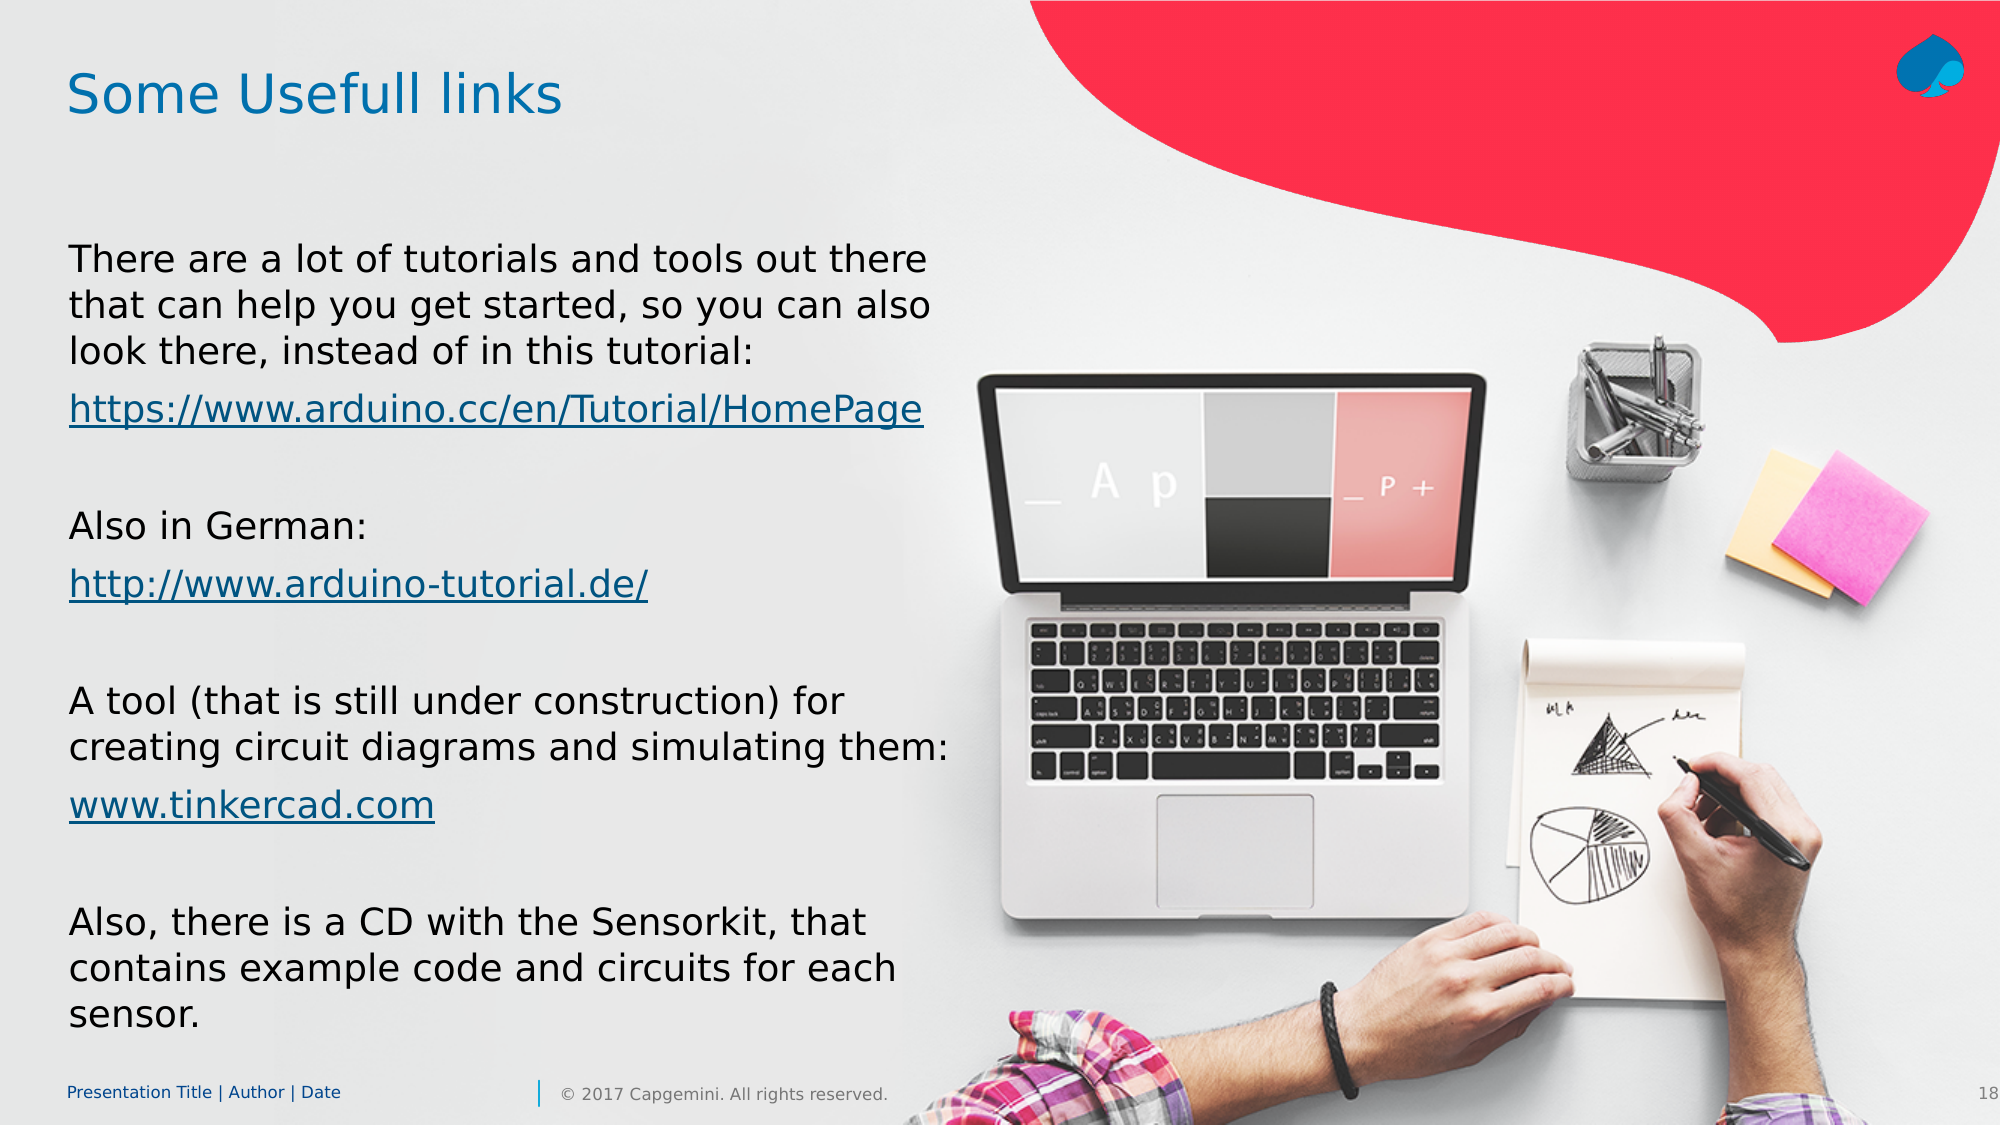

# Some Usefull links
There are a lot of tutorials and tools out there that can help you get started, so you can also look there, instead of in this tutorial:
https://www.arduino.cc/en/Tutorial/HomePage

Also in German:
http://www.arduino-tutorial.de/

A tool (that is still under construction) for creating circuit diagrams and simulating them:
www.tinkercad.com

Also, there is a CD with the Sensorkit, that contains example code and circuits for each sensor.